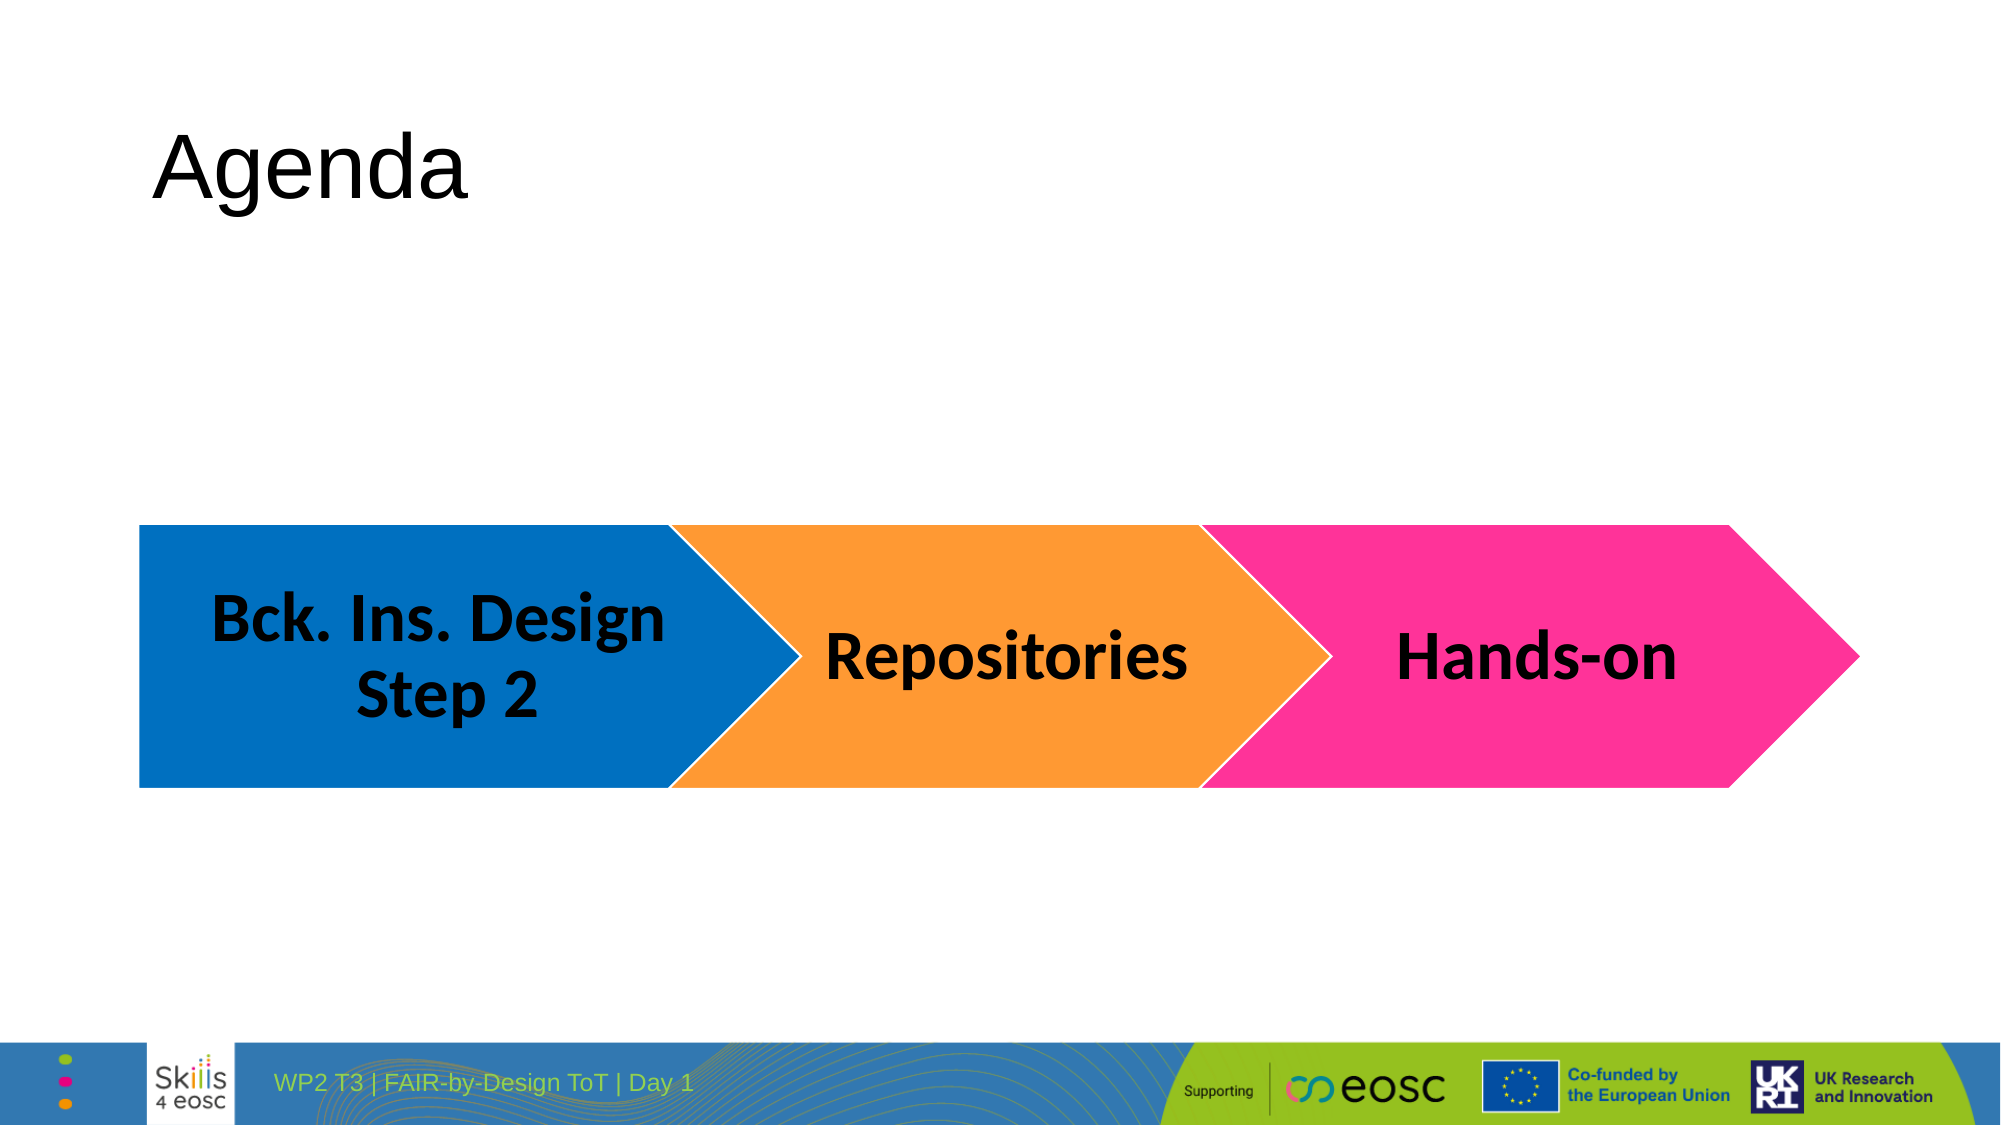

# Agenda
Bck. Ins. Design
Step 2
Repositories
Hands-on
WP2 T3 | FAIR-by-Design ToT | Day 1